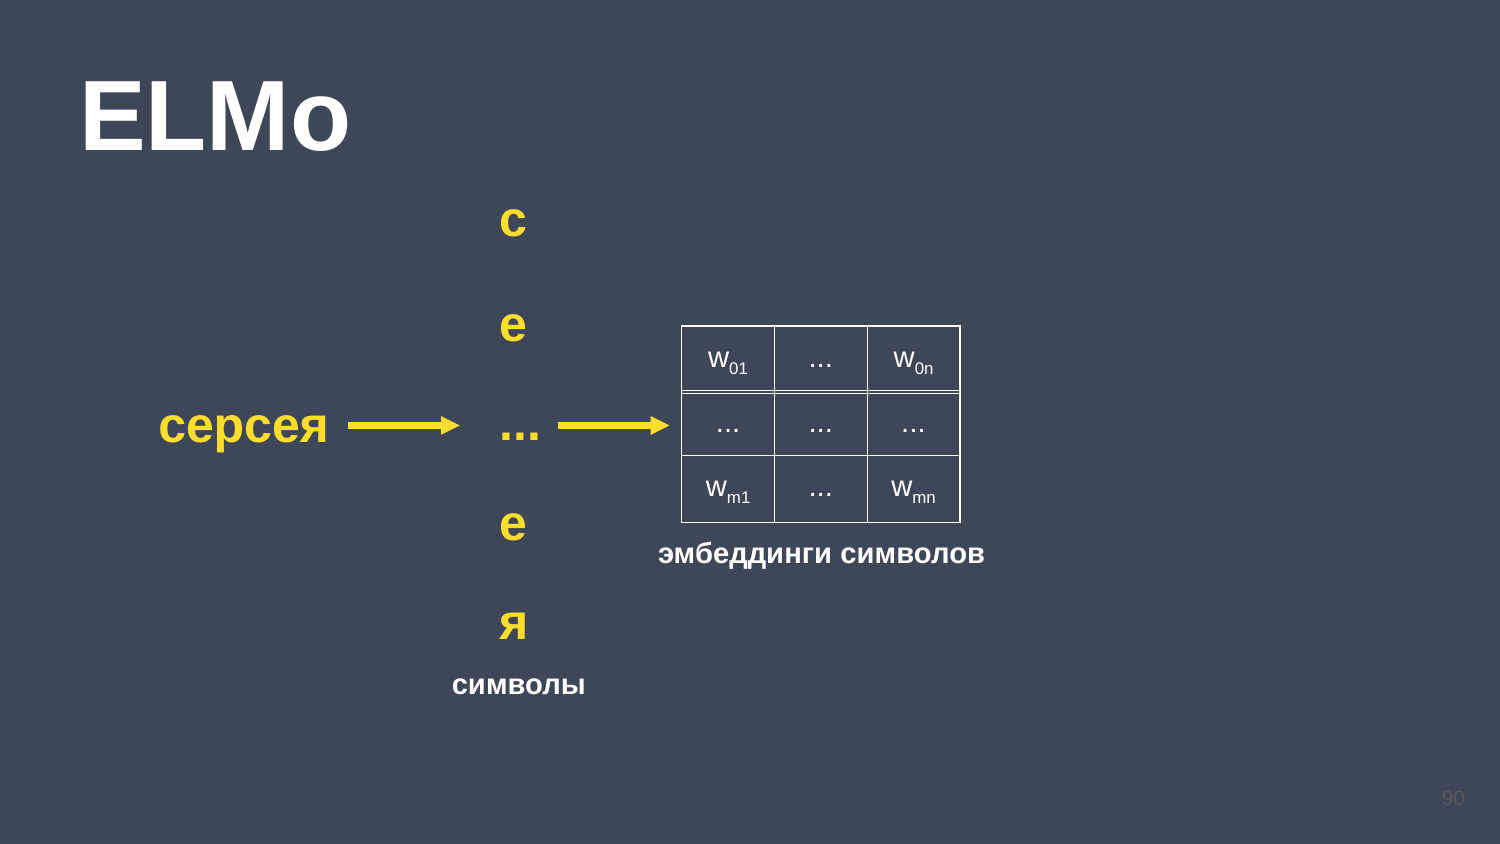

ELMo

с
е
| w01 | ... | w0n |
| --- | --- | --- |
...
серсея
| ... | ... | ... |
| --- | --- | --- |
| wm1 | ... | wmn |
| --- | --- | --- |
е
эмбеддинги символов
я
символы
90